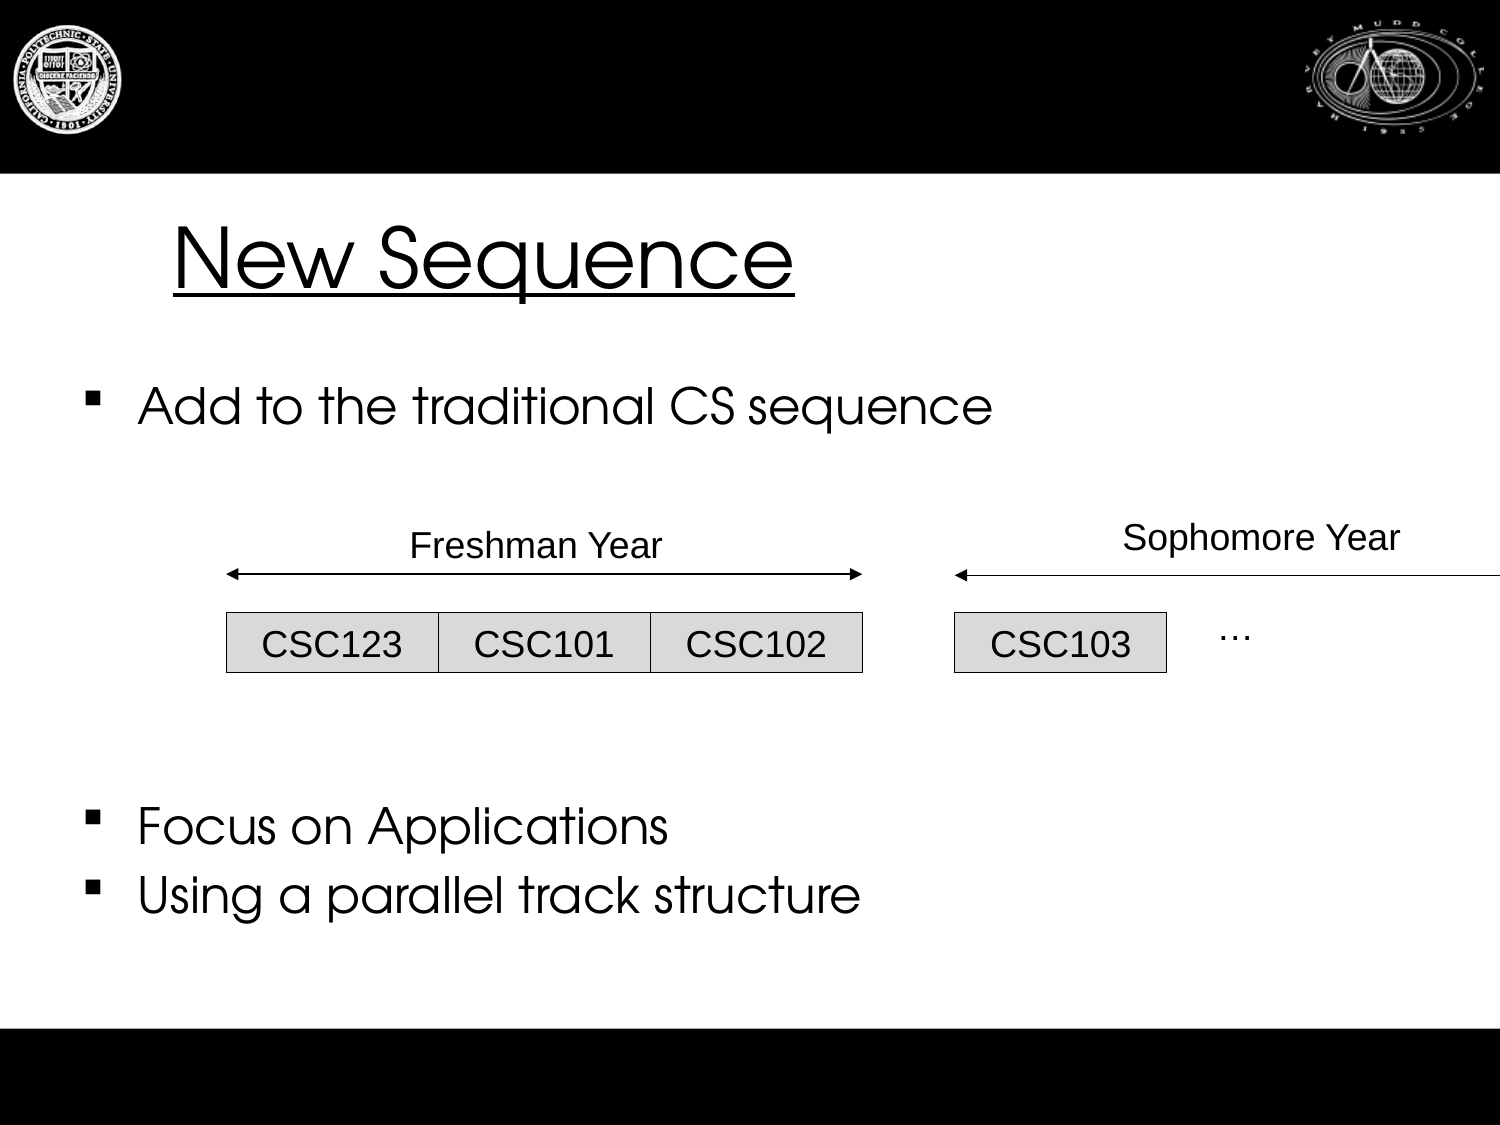

# New Sequence
Add to the traditional CS sequence

Focus on Applications
Using a parallel track structure

Sophomore Year

         …
Freshman Year
CSC123
CSC101
CSC102
CSC103